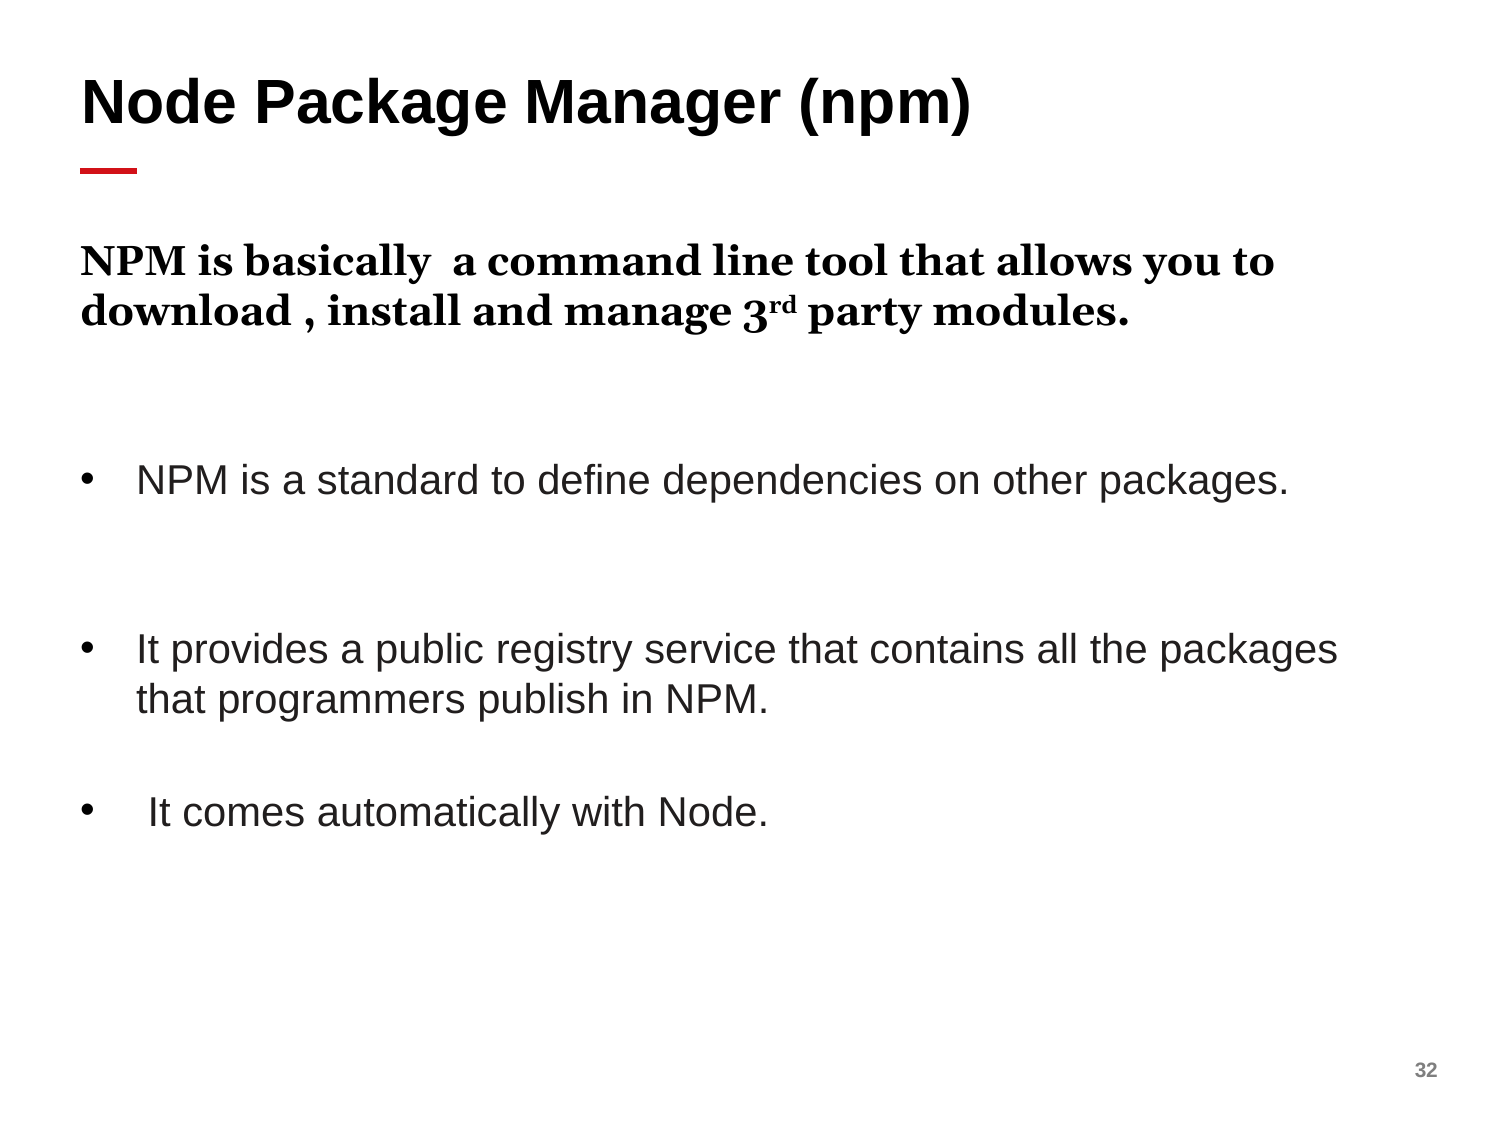

# Node Package Manager (npm)
NPM is basically  a command line tool that allows you to download , install and manage 3rd party modules.

NPM is a standard to define dependencies on other packages.

It provides a public registry service that contains all the packages that programmers publish in NPM.

 It comes automatically with Node.